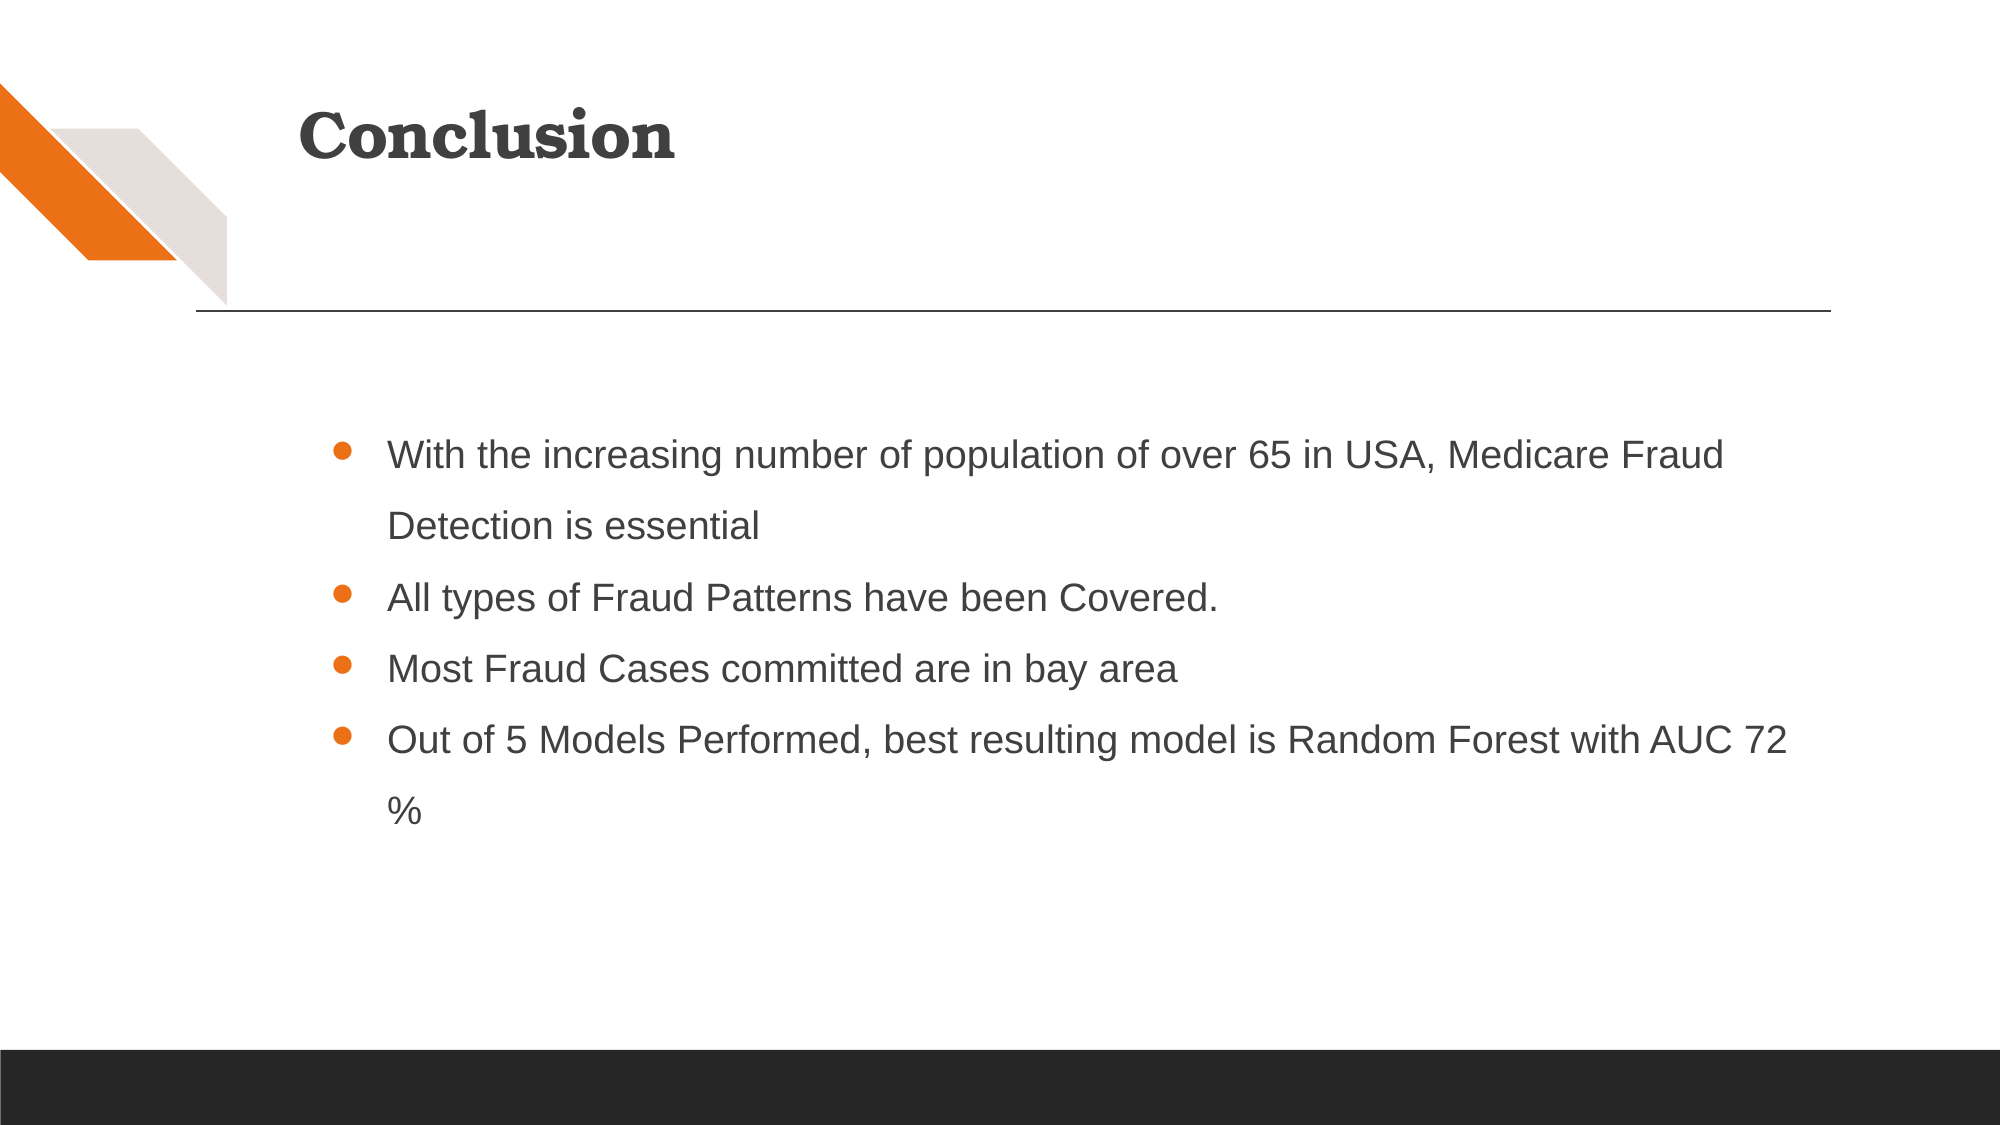

# Conclusion

With the increasing number of population of over 65 in USA, Medicare Fraud Detection is essential
All types of Fraud Patterns have been Covered.
Most Fraud Cases committed are in bay area
Out of 5 Models Performed, best resulting model is Random Forest with AUC 72 %